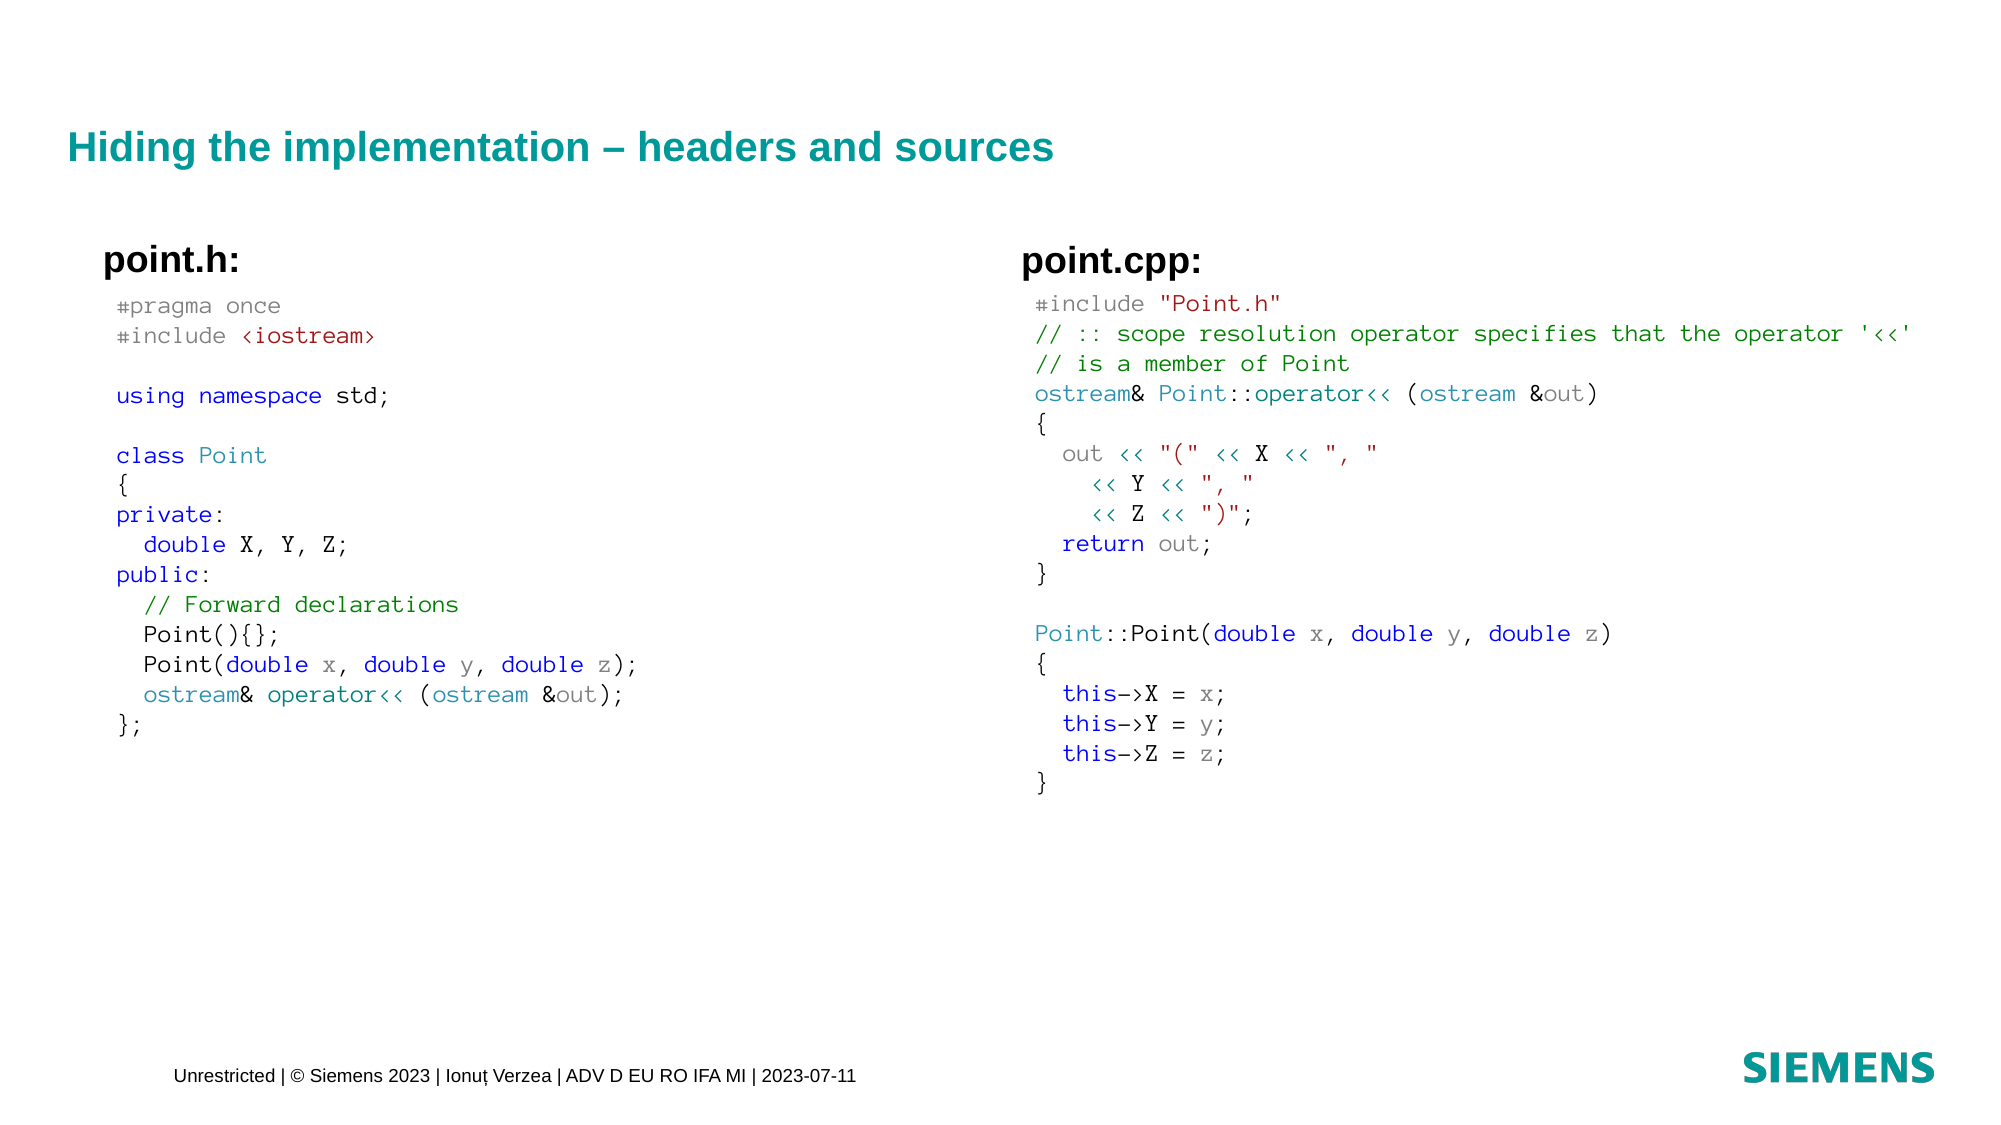

# Hiding the implementation – headers and sources
point.h:

point.cpp:

#include "Point.h"
// :: scope resolution operator specifies that the operator '<<'
// is a member of Point
ostream& Point::operator<< (ostream &out)
{
  out << "(" << X << ", "
    << Y << ", "
    << Z << ")";
  return out;
}

Point::Point(double x, double y, double z)
{
  this->X = x;
  this->Y = y;
  this->Z = z;
}
#pragma once
#include <iostream>

using namespace std;

class Point
{
private:
  double X, Y, Z;
public:
  // Forward declarations
  Point(){};
  Point(double x, double y, double z);
  ostream& operator<< (ostream &out);
};
Unrestricted | © Siemens 2023 | Ionuț Verzea | ADV D EU RO IFA MI | 2023-07-11